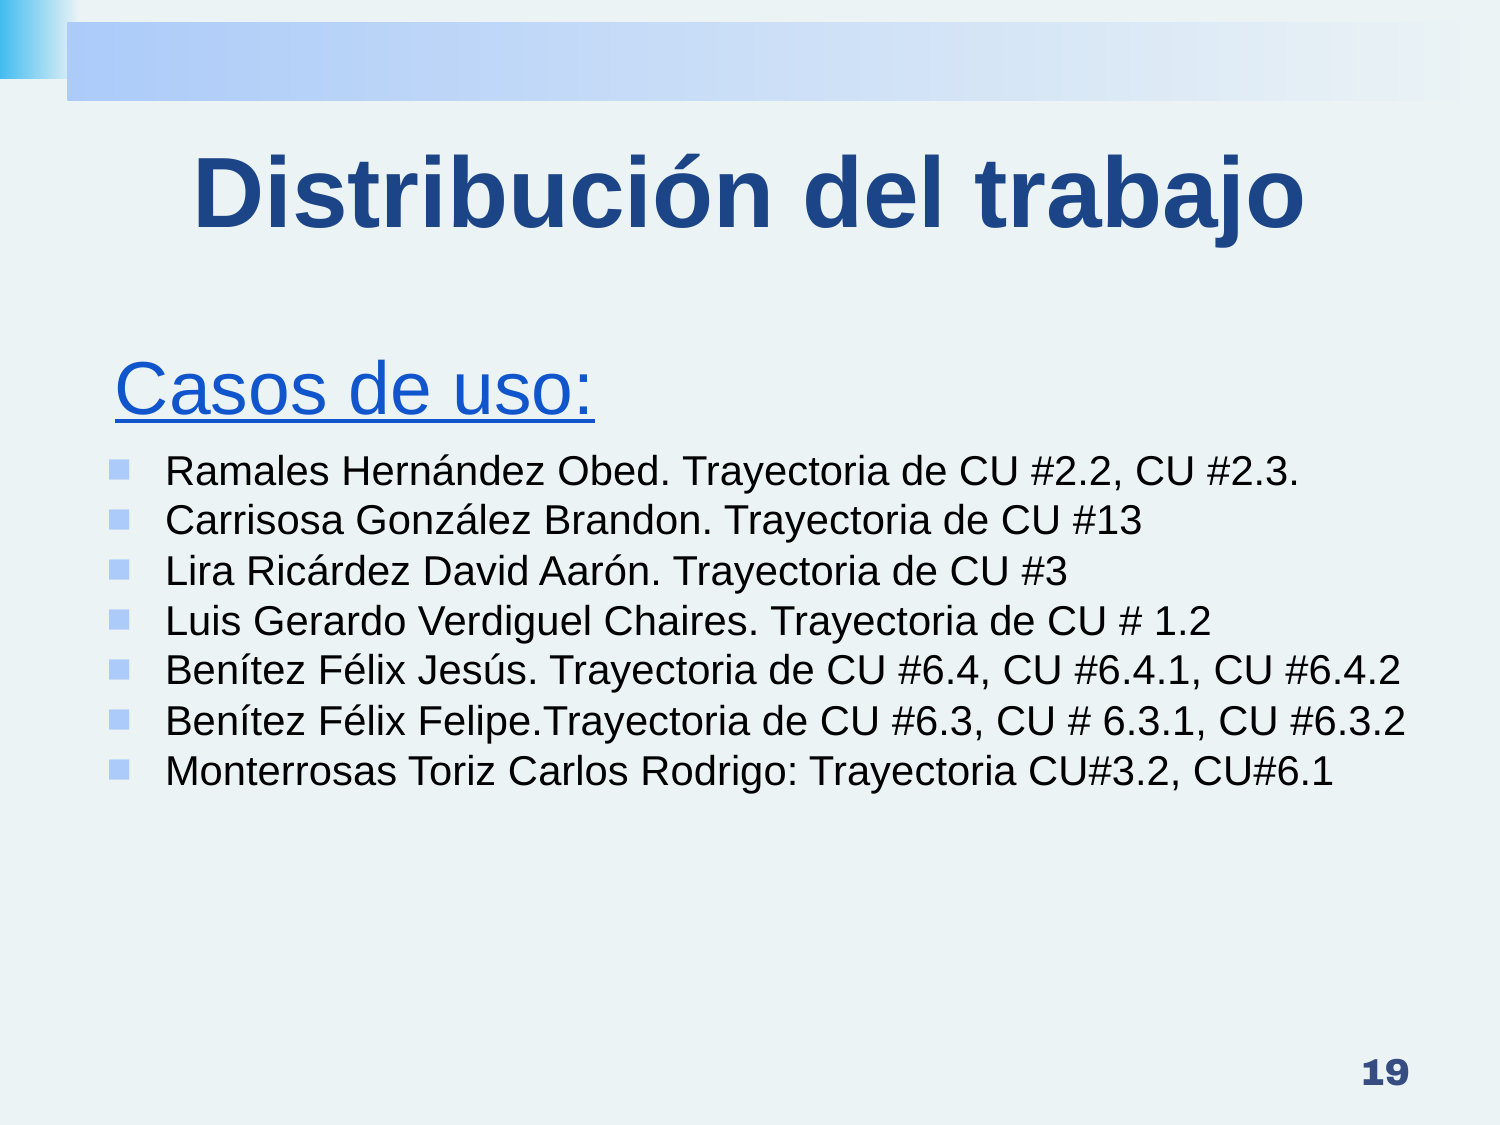

# Distribución del trabajo
Casos de uso:
Ramales Hernández Obed. Trayectoria de CU #2.2, CU #2.3.
Carrisosa González Brandon. Trayectoria de CU #13
Lira Ricárdez David Aarón. Trayectoria de CU #3
Luis Gerardo Verdiguel Chaires. Trayectoria de CU # 1.2
Benítez Félix Jesús. Trayectoria de CU #6.4, CU #6.4.1, CU #6.4.2
Benítez Félix Felipe.Trayectoria de CU #6.3, CU # 6.3.1, CU #6.3.2
Monterrosas Toriz Carlos Rodrigo: Trayectoria CU#3.2, CU#6.1
19